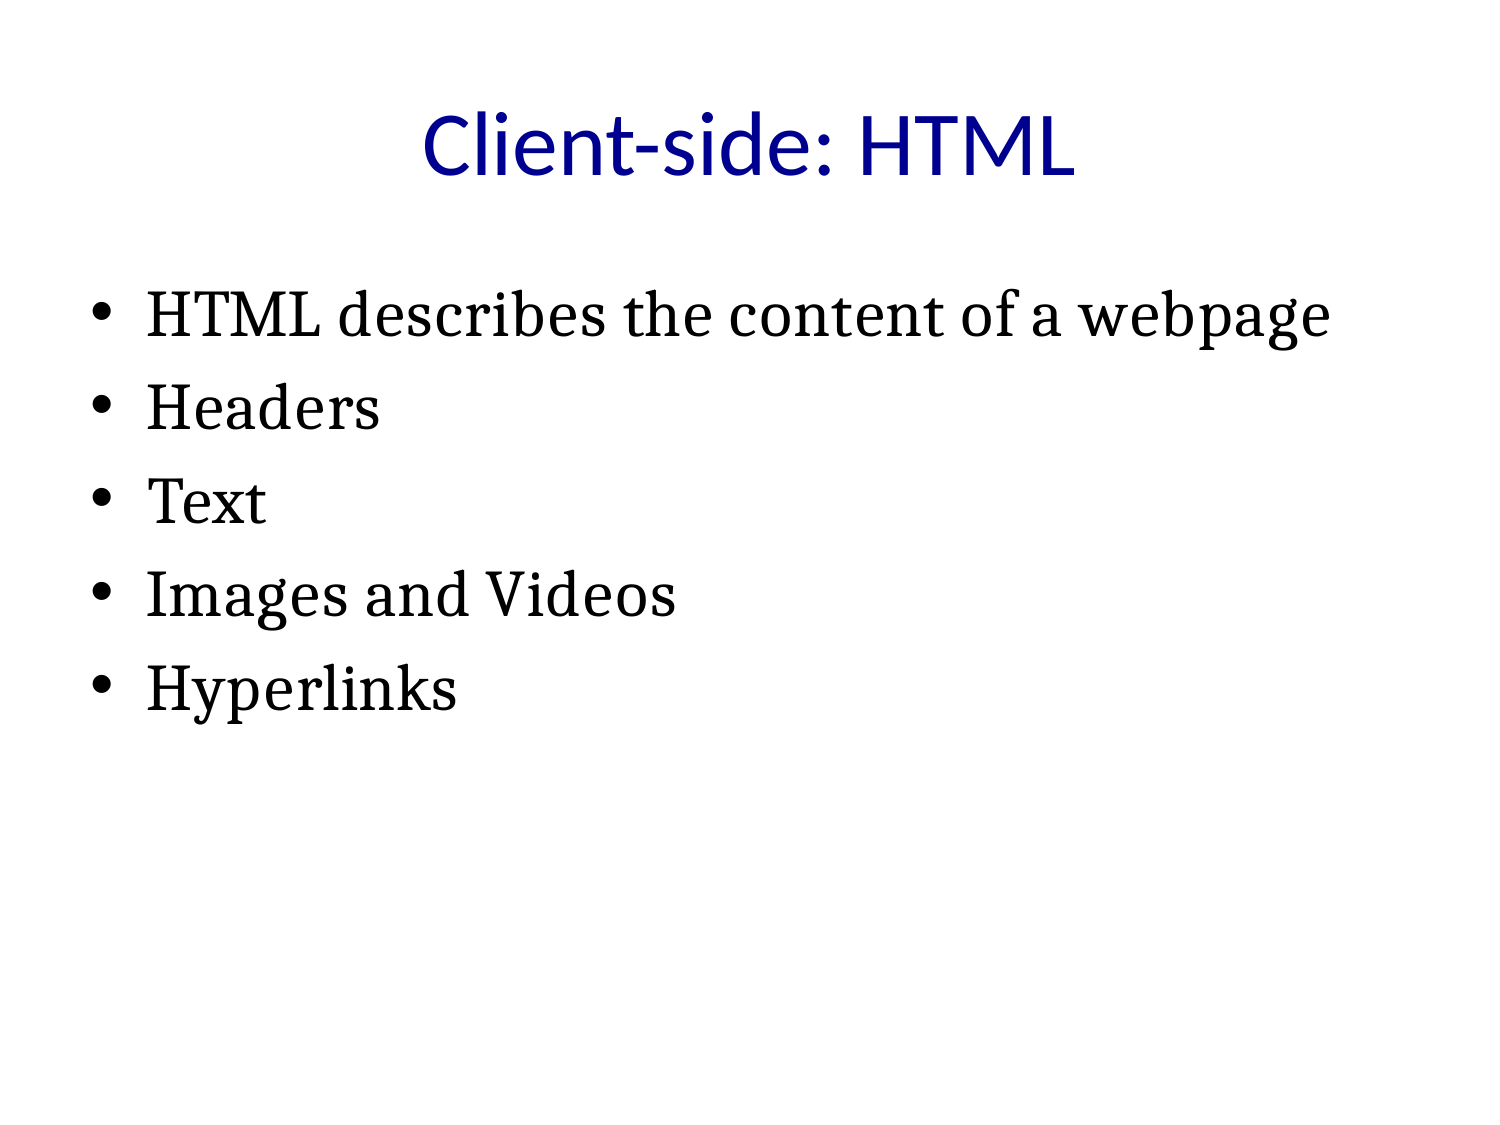

# Client-side: HTML
HTML describes the content of a webpage
Headers
Text
Images and Videos
Hyperlinks